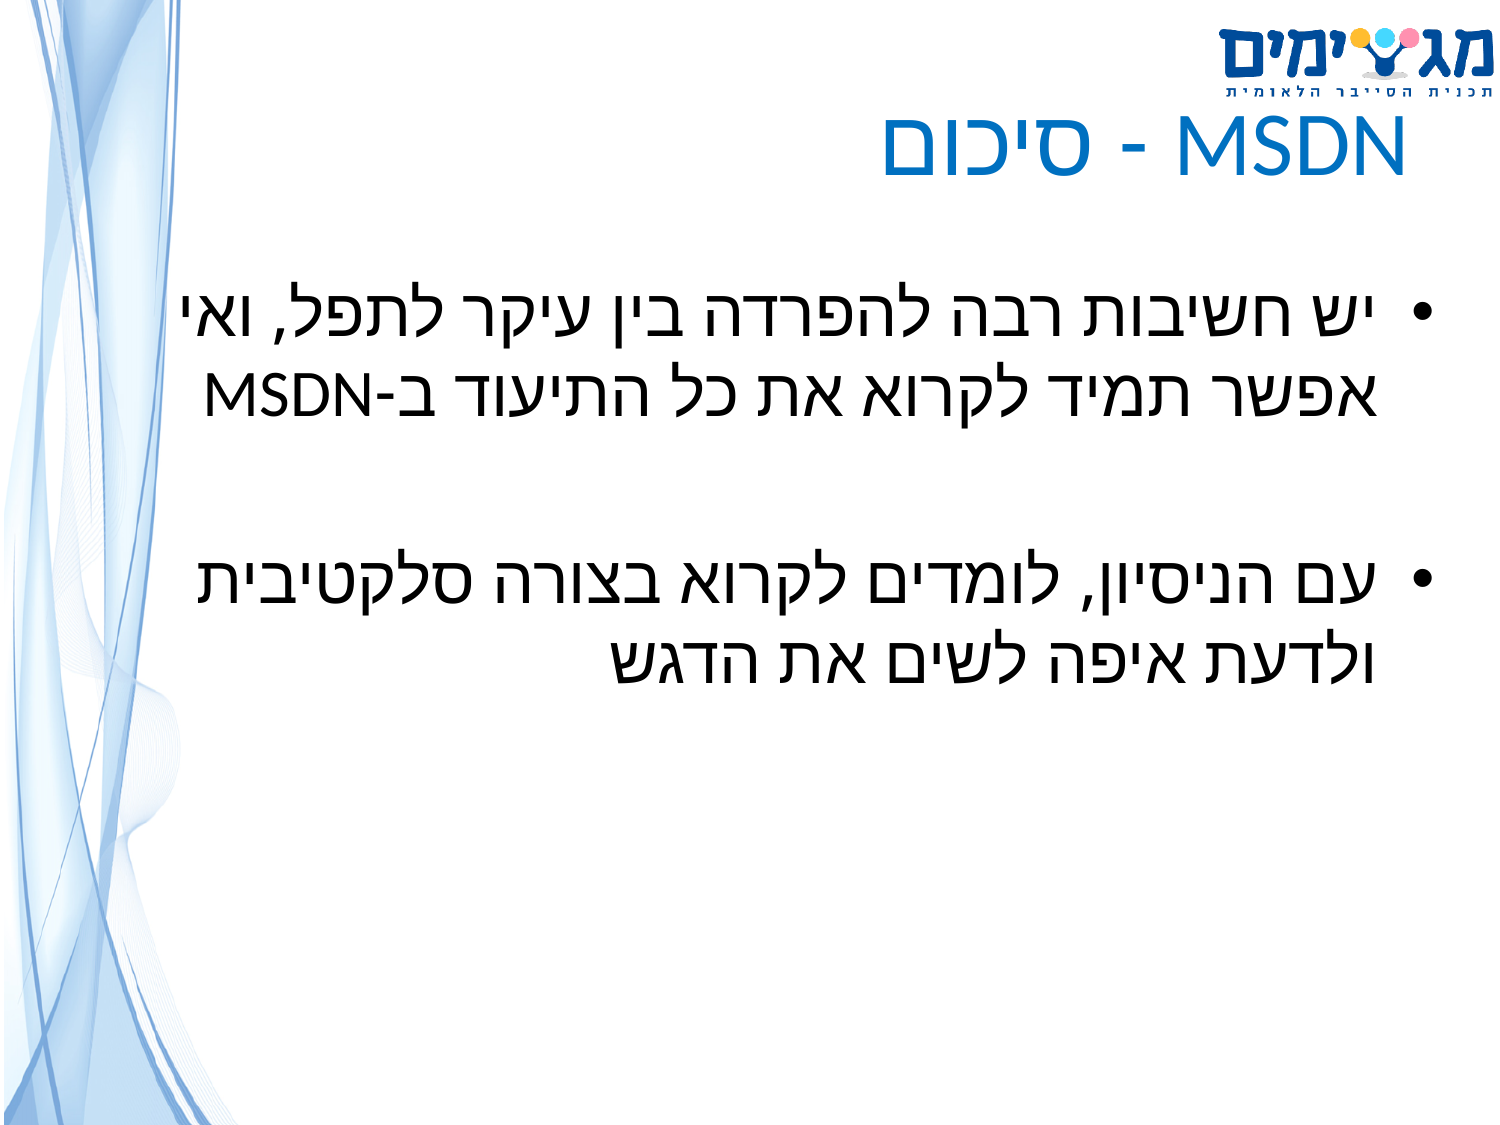

# MSDN - סיכום
יש חשיבות רבה להפרדה בין עיקר לתפל, ואי אפשר תמיד לקרוא את כל התיעוד ב-MSDN

עם הניסיון, לומדים לקרוא בצורה סלקטיבית ולדעת איפה לשים את הדגש